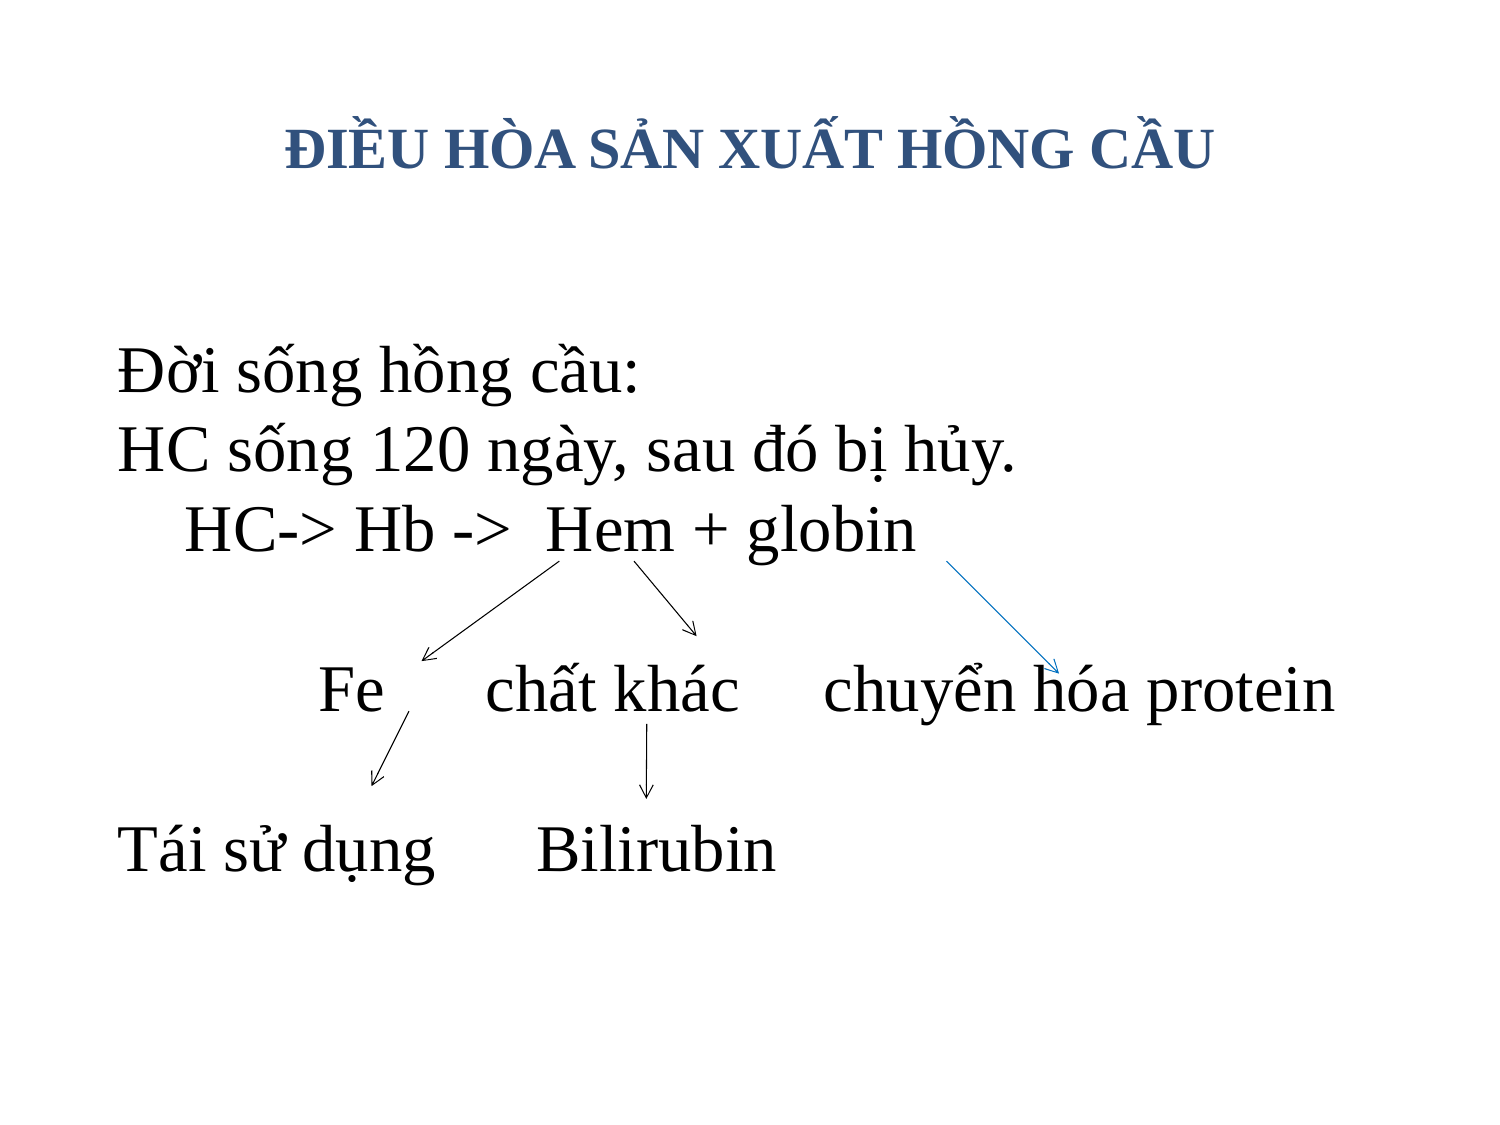

ĐIỀU HÒA SẢN XUẤT HỒNG CẦU

Đời sống hồng cầu:
HC sống 120 ngày, sau đó bị hủy.
    HC-> Hb ->  Hem + globin

            Fe      chất khác     chuyển hóa protein

Tái sử dụng      Bilirubin